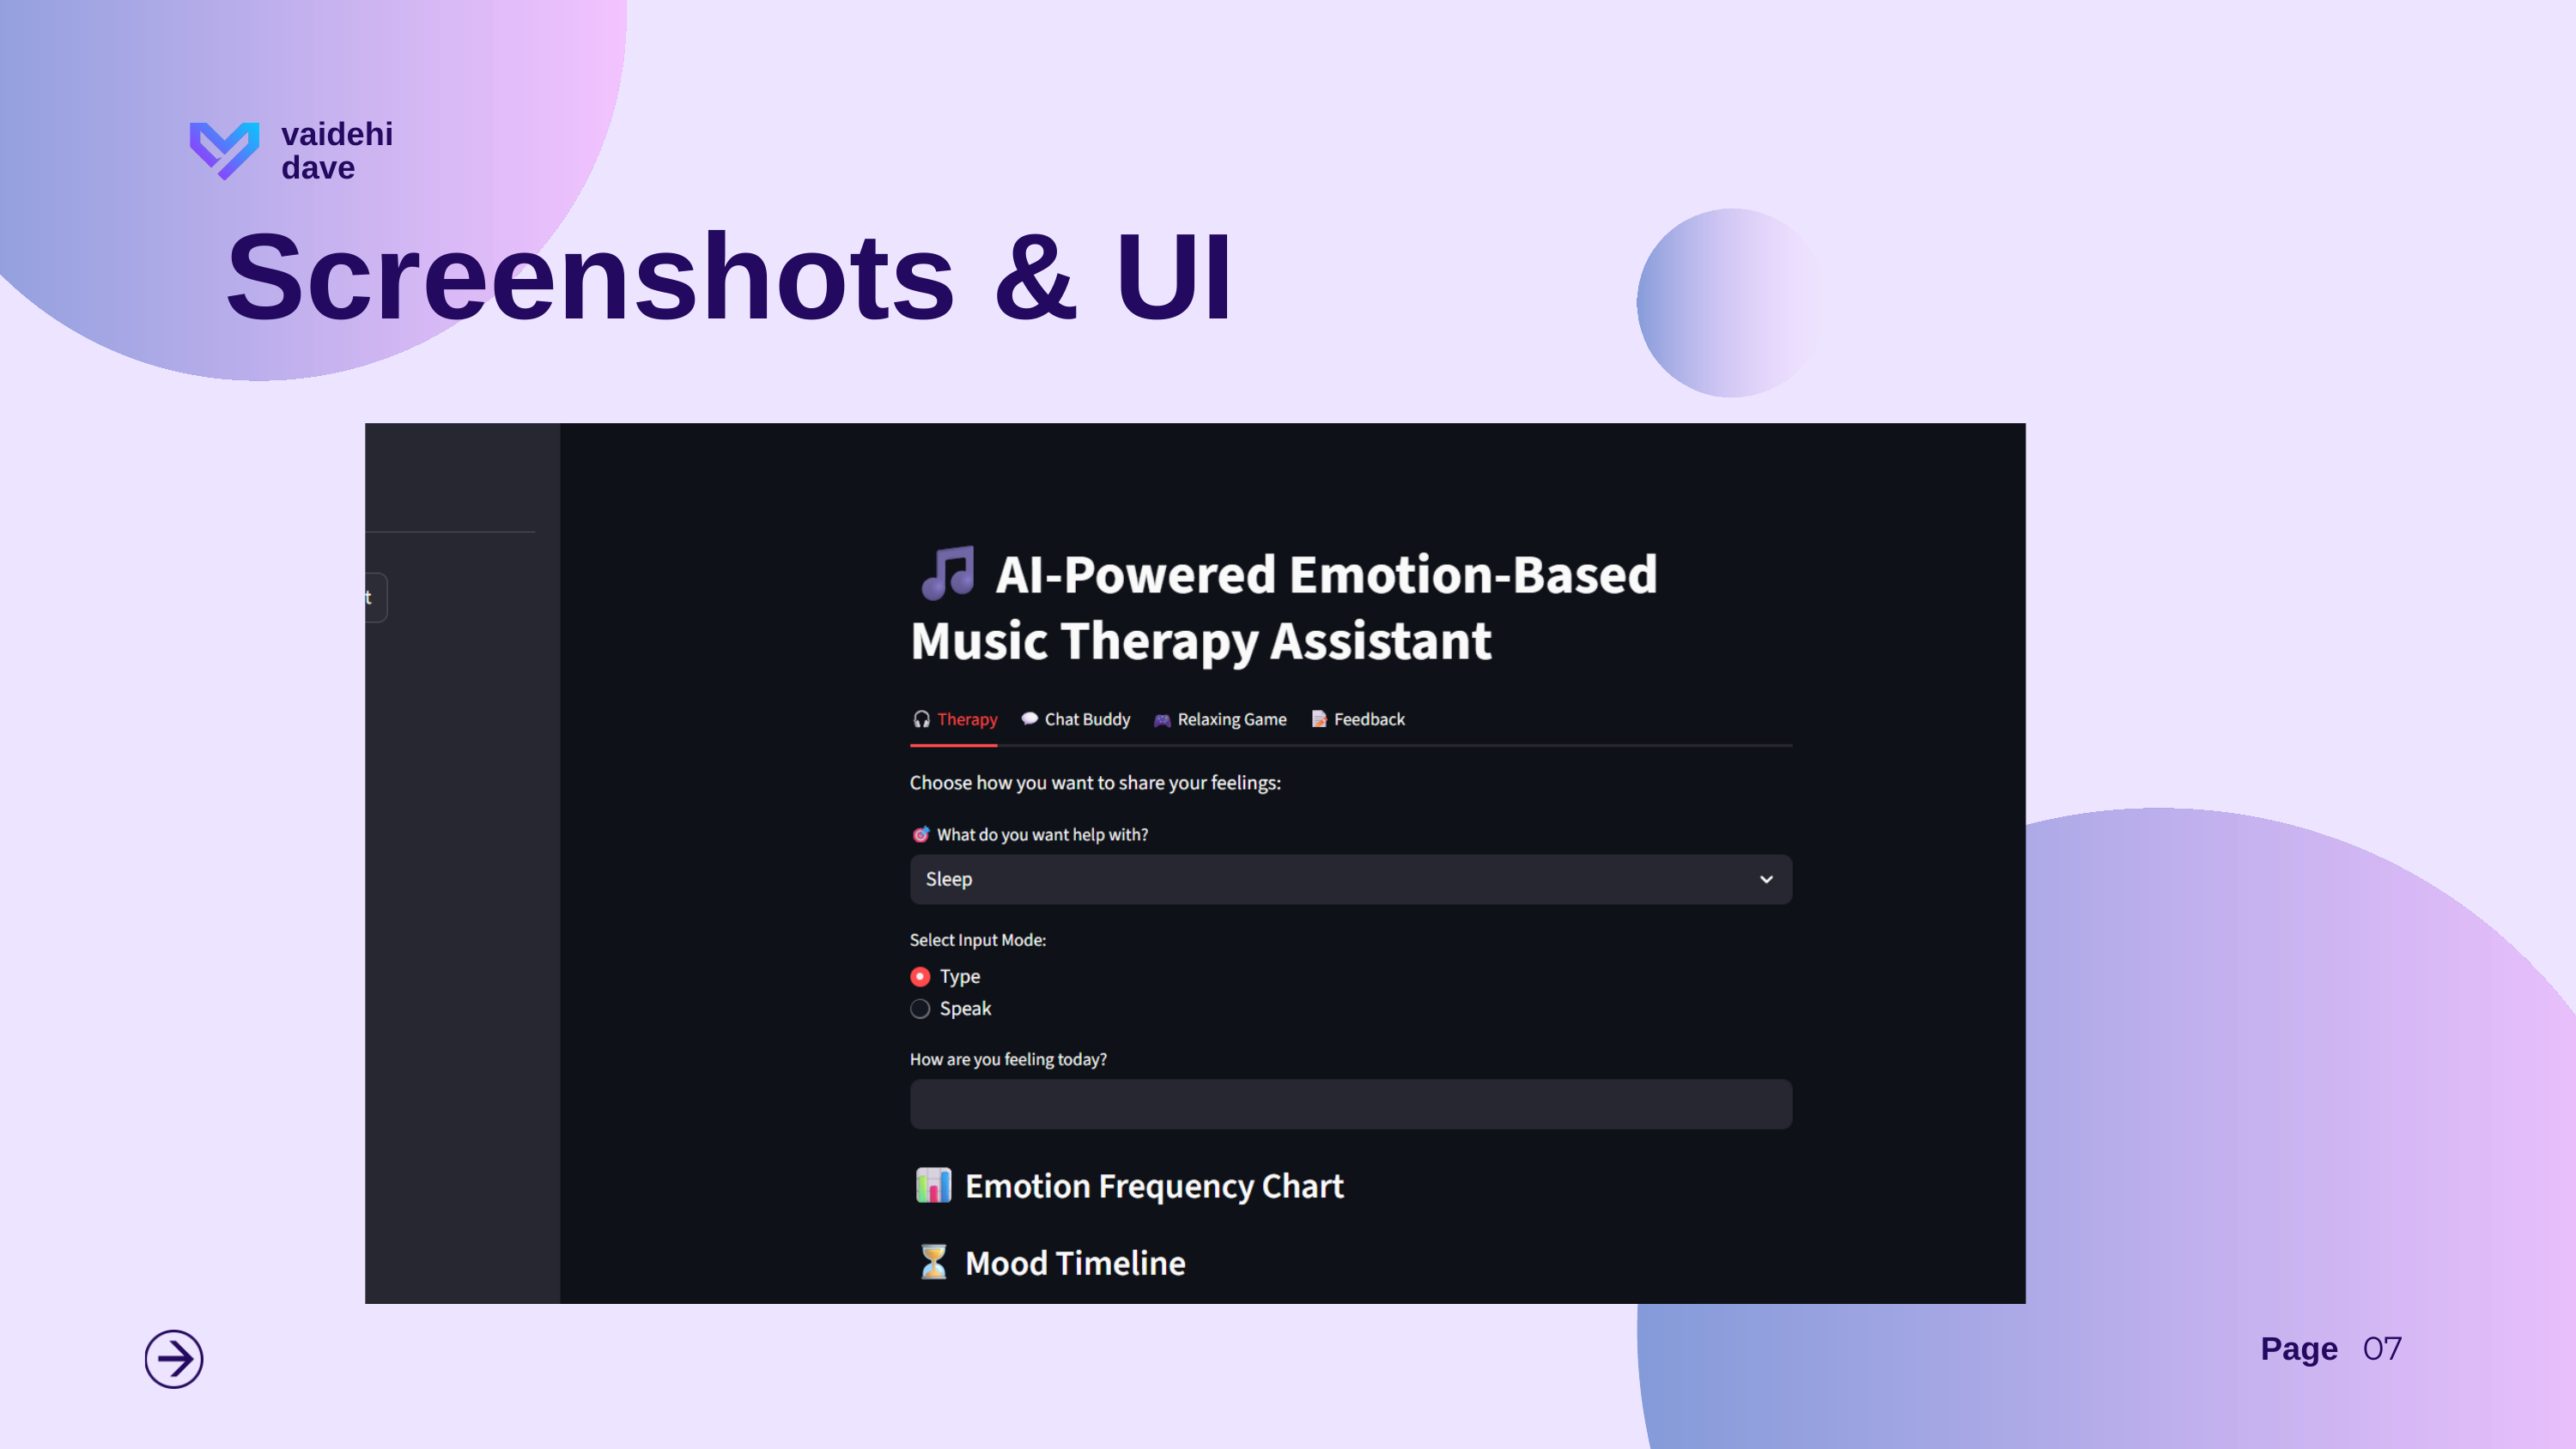

vaidehi dave

Screenshots & UI

Page
07